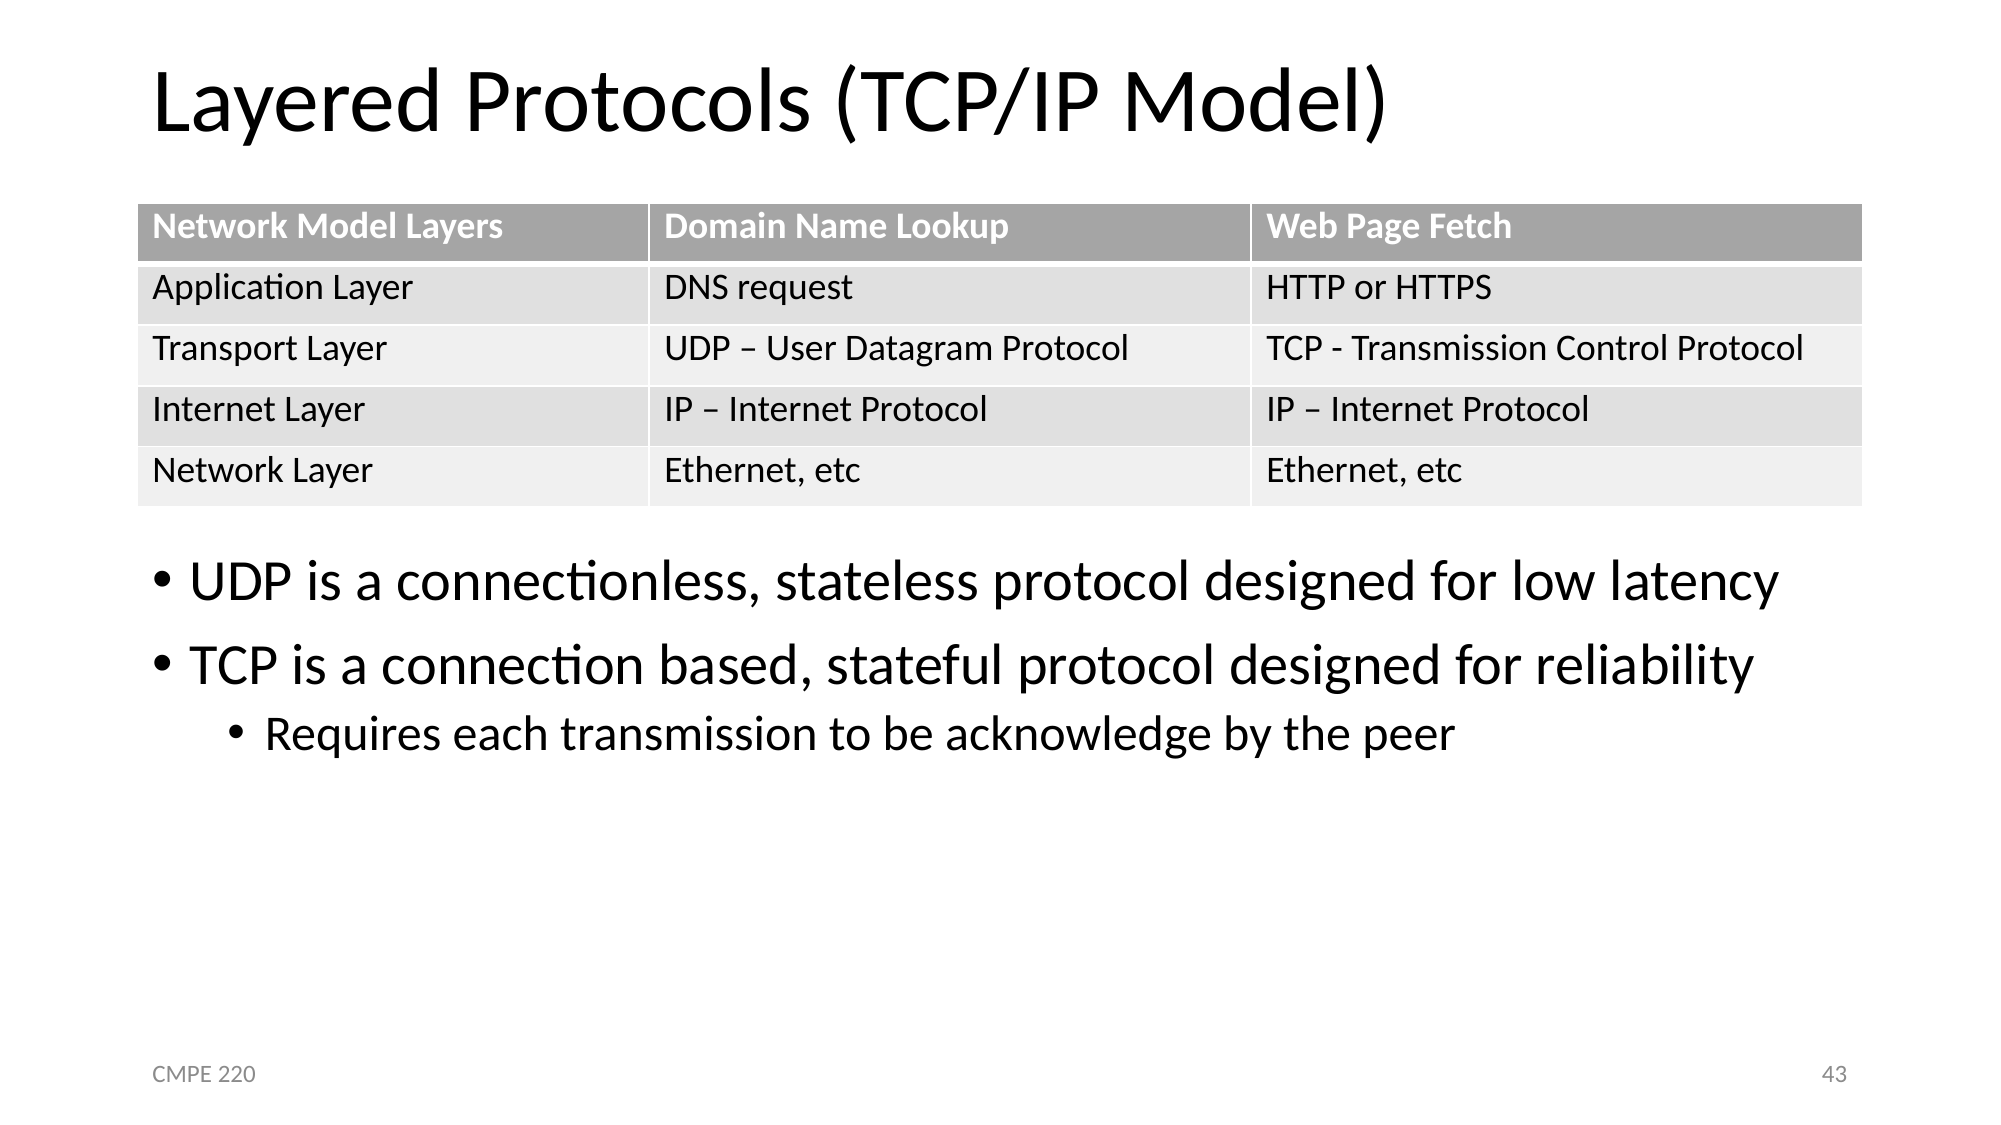

# Layered Protocols (TCP/IP Model)
| Network Model Layers | Domain Name Lookup | Web Page Fetch |
| --- | --- | --- |
| Application Layer | DNS request | HTTP or HTTPS |
| Transport Layer | UDP – User Datagram Protocol | TCP - Transmission Control Protocol |
| Internet Layer | IP – Internet Protocol | IP – Internet Protocol |
| Network Layer | Ethernet, etc | Ethernet, etc |
UDP is a connectionless, stateless protocol designed for low latency
TCP is a connection based, stateful protocol designed for reliability
Requires each transmission to be acknowledge by the peer
CMPE 220
43